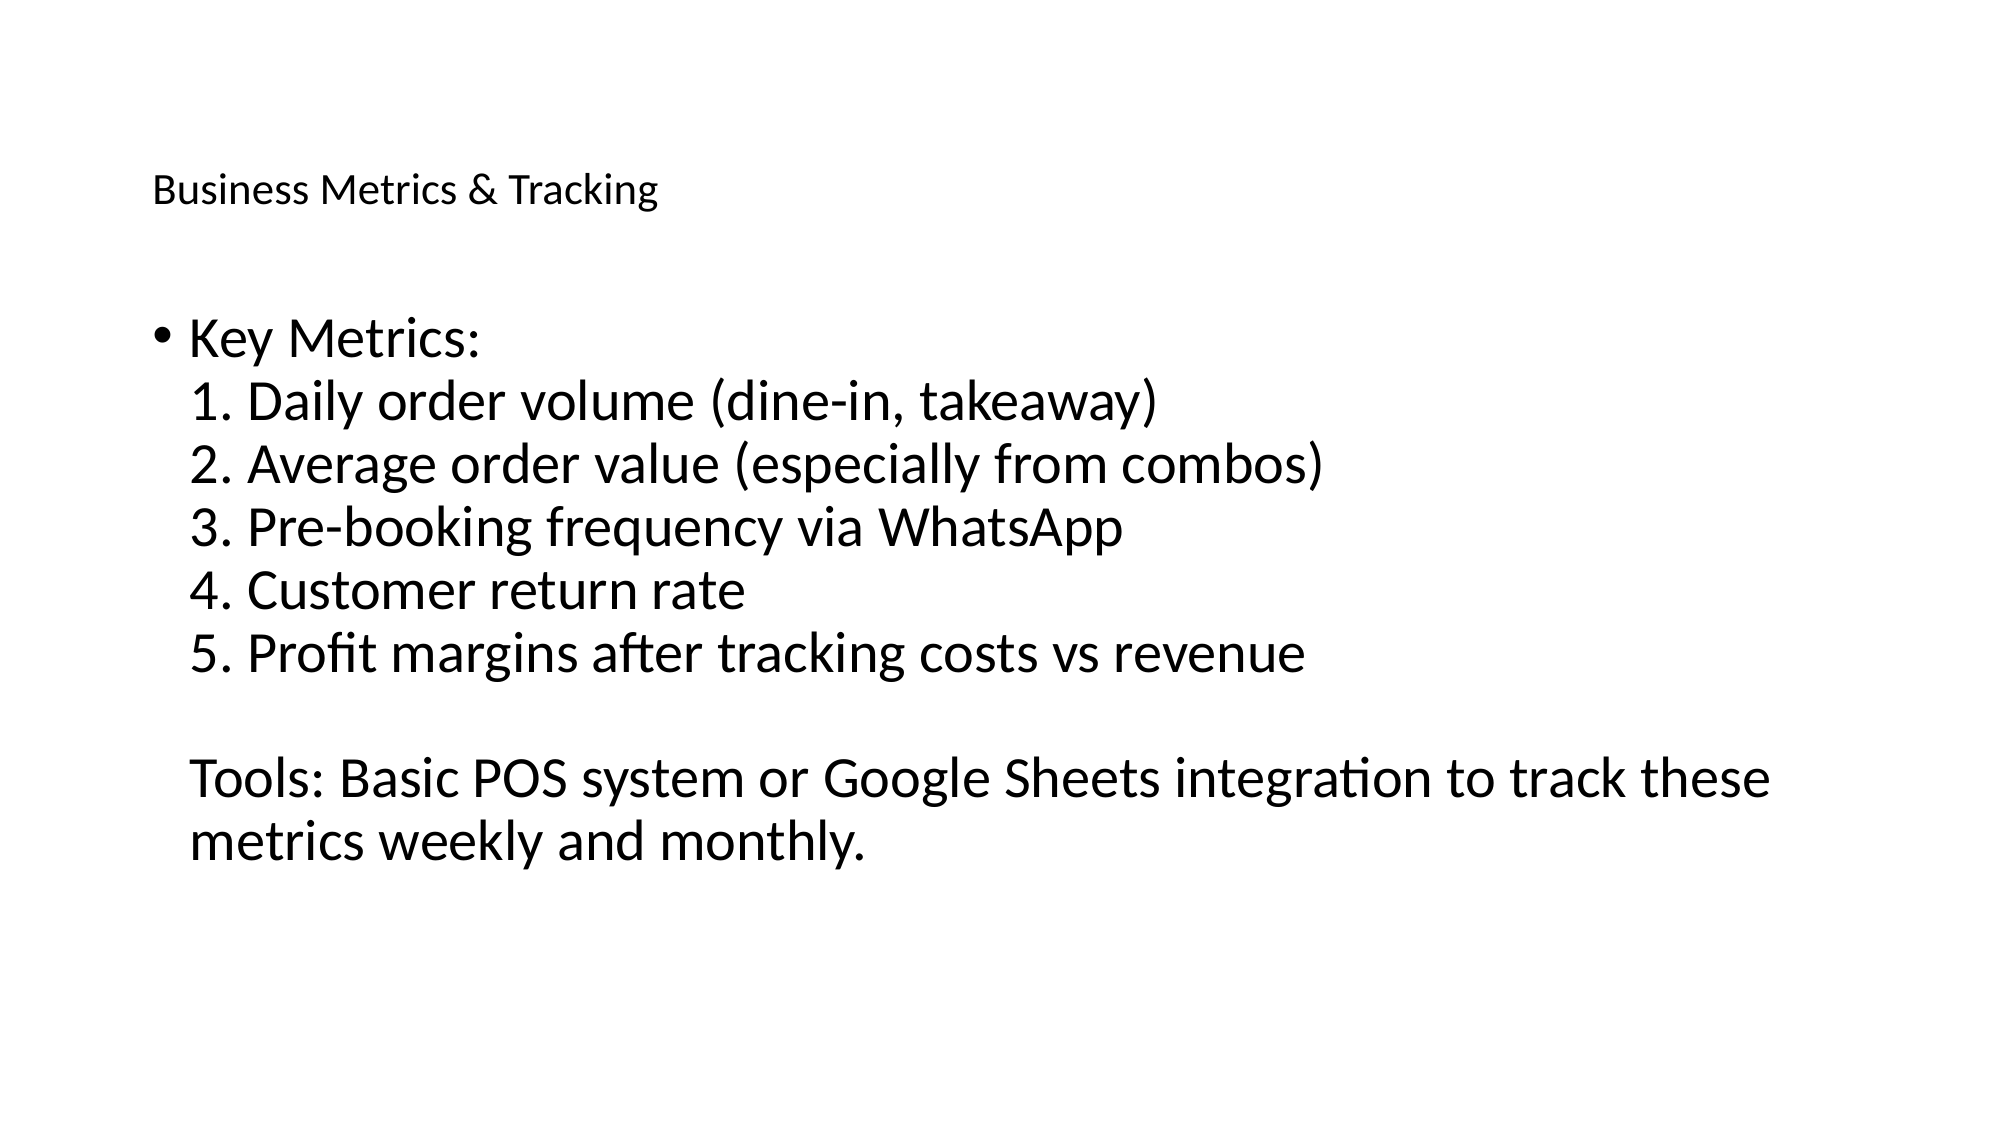

# Business Metrics & Tracking
Key Metrics:
1. Daily order volume (dine-in, takeaway)
2. Average order value (especially from combos)
3. Pre-booking frequency via WhatsApp
4. Customer return rate
5. Profit margins after tracking costs vs revenue
Tools: Basic POS system or Google Sheets integration to track these metrics weekly and monthly.